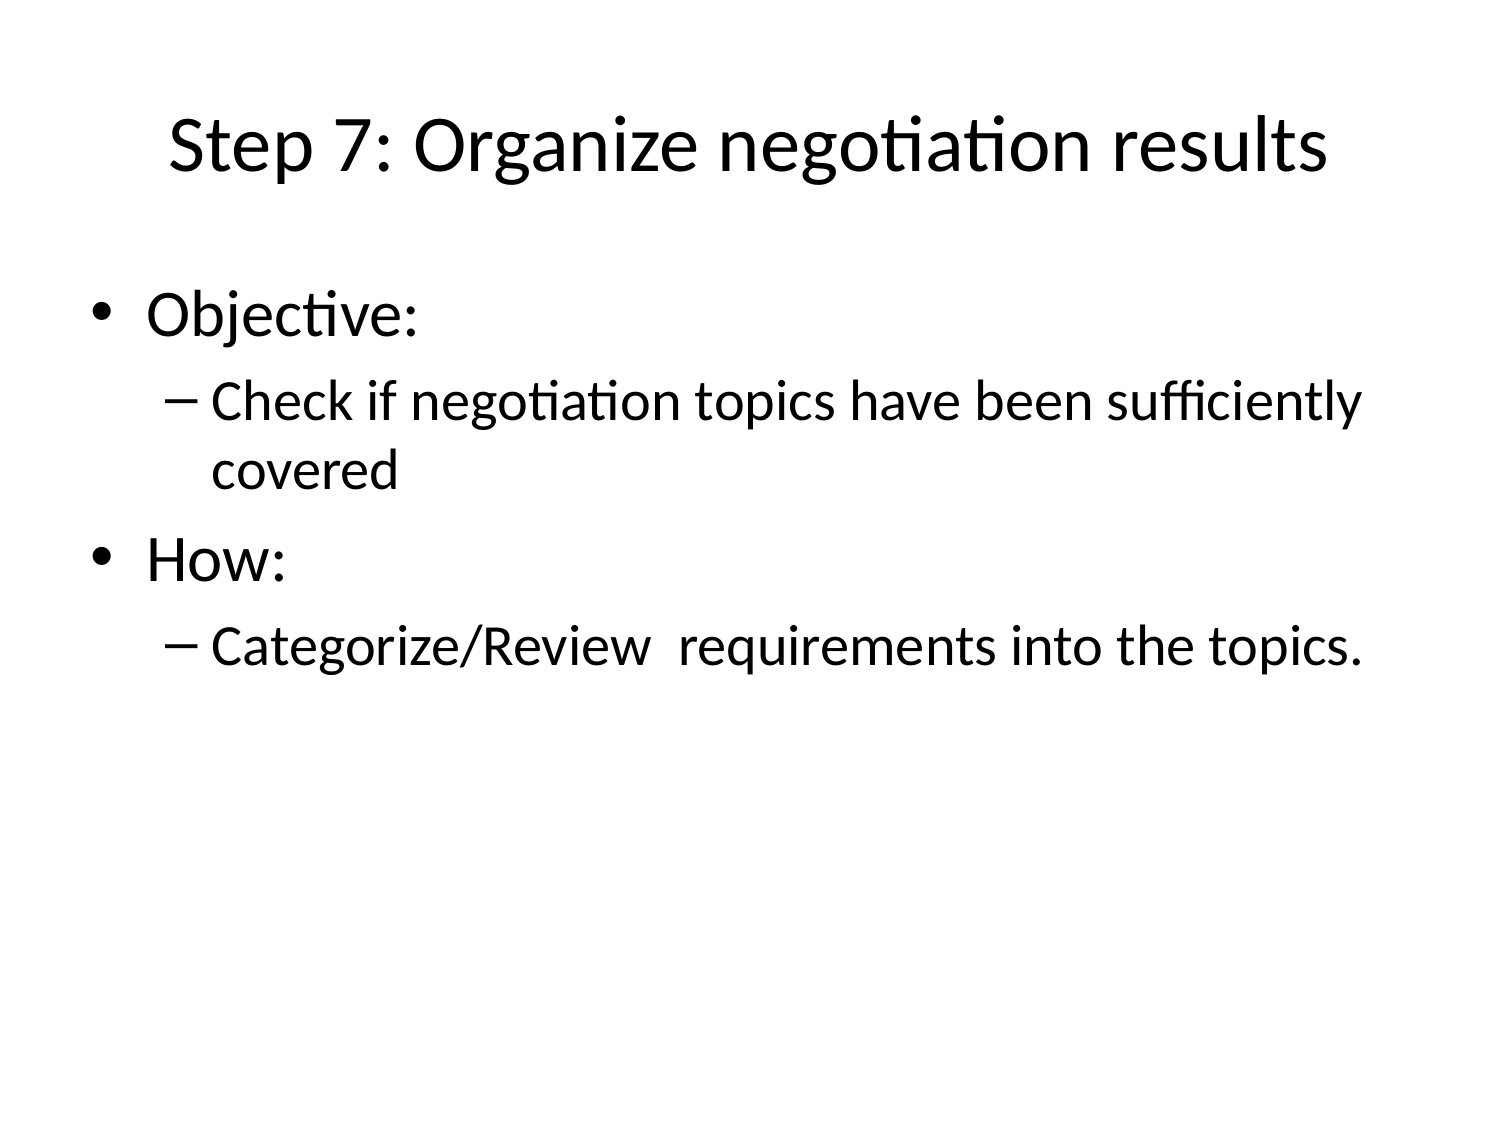

# Step 7: Organize negotiation results
Objective:
Check if negotiation topics have been sufficiently covered
How:
Categorize/Review  requirements into the topics.